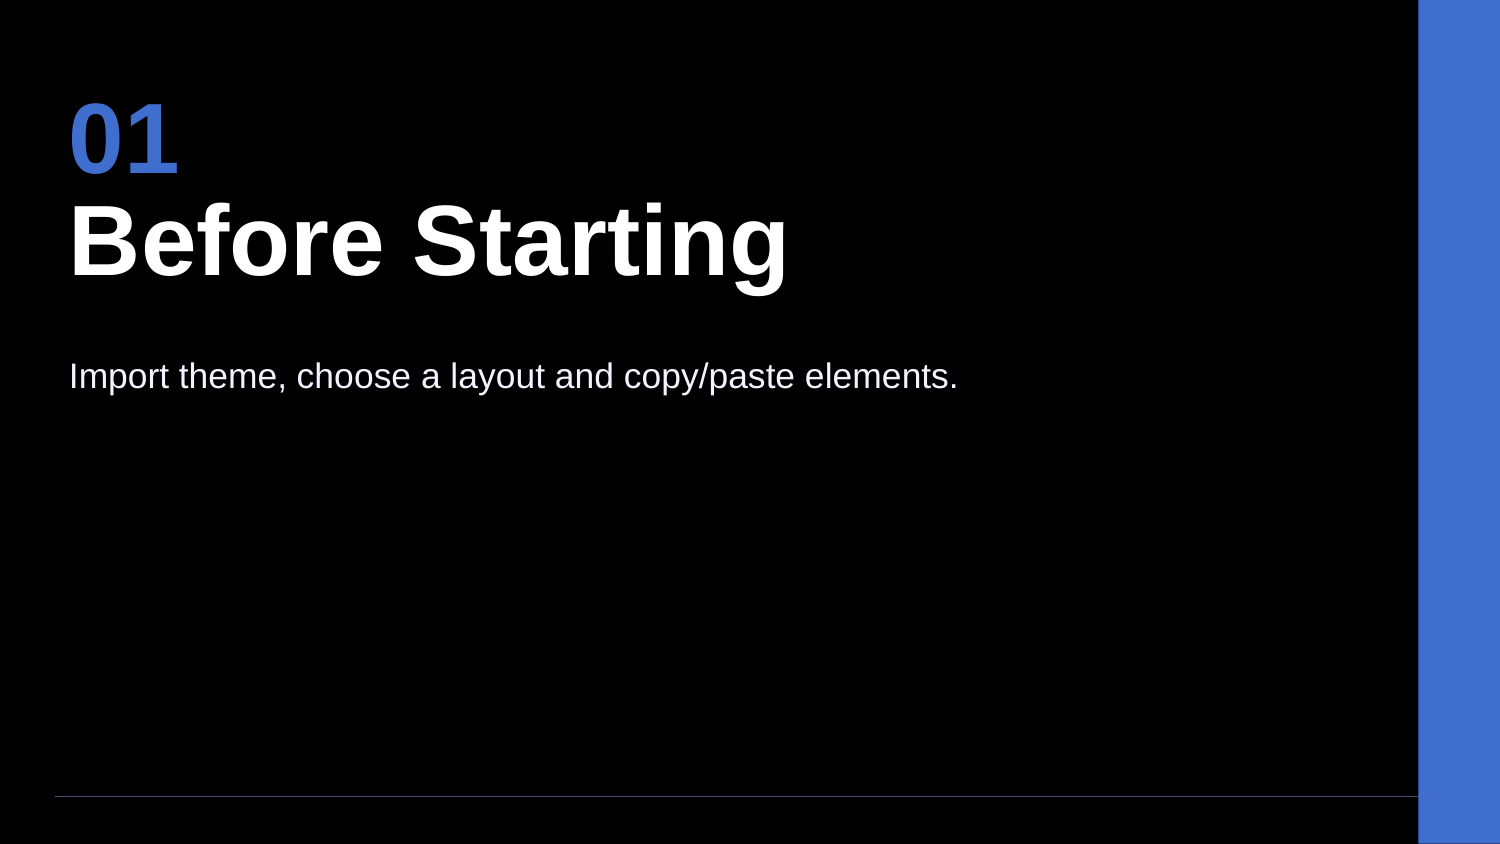

01
Before Starting
Import theme, choose a layout and copy/paste elements.